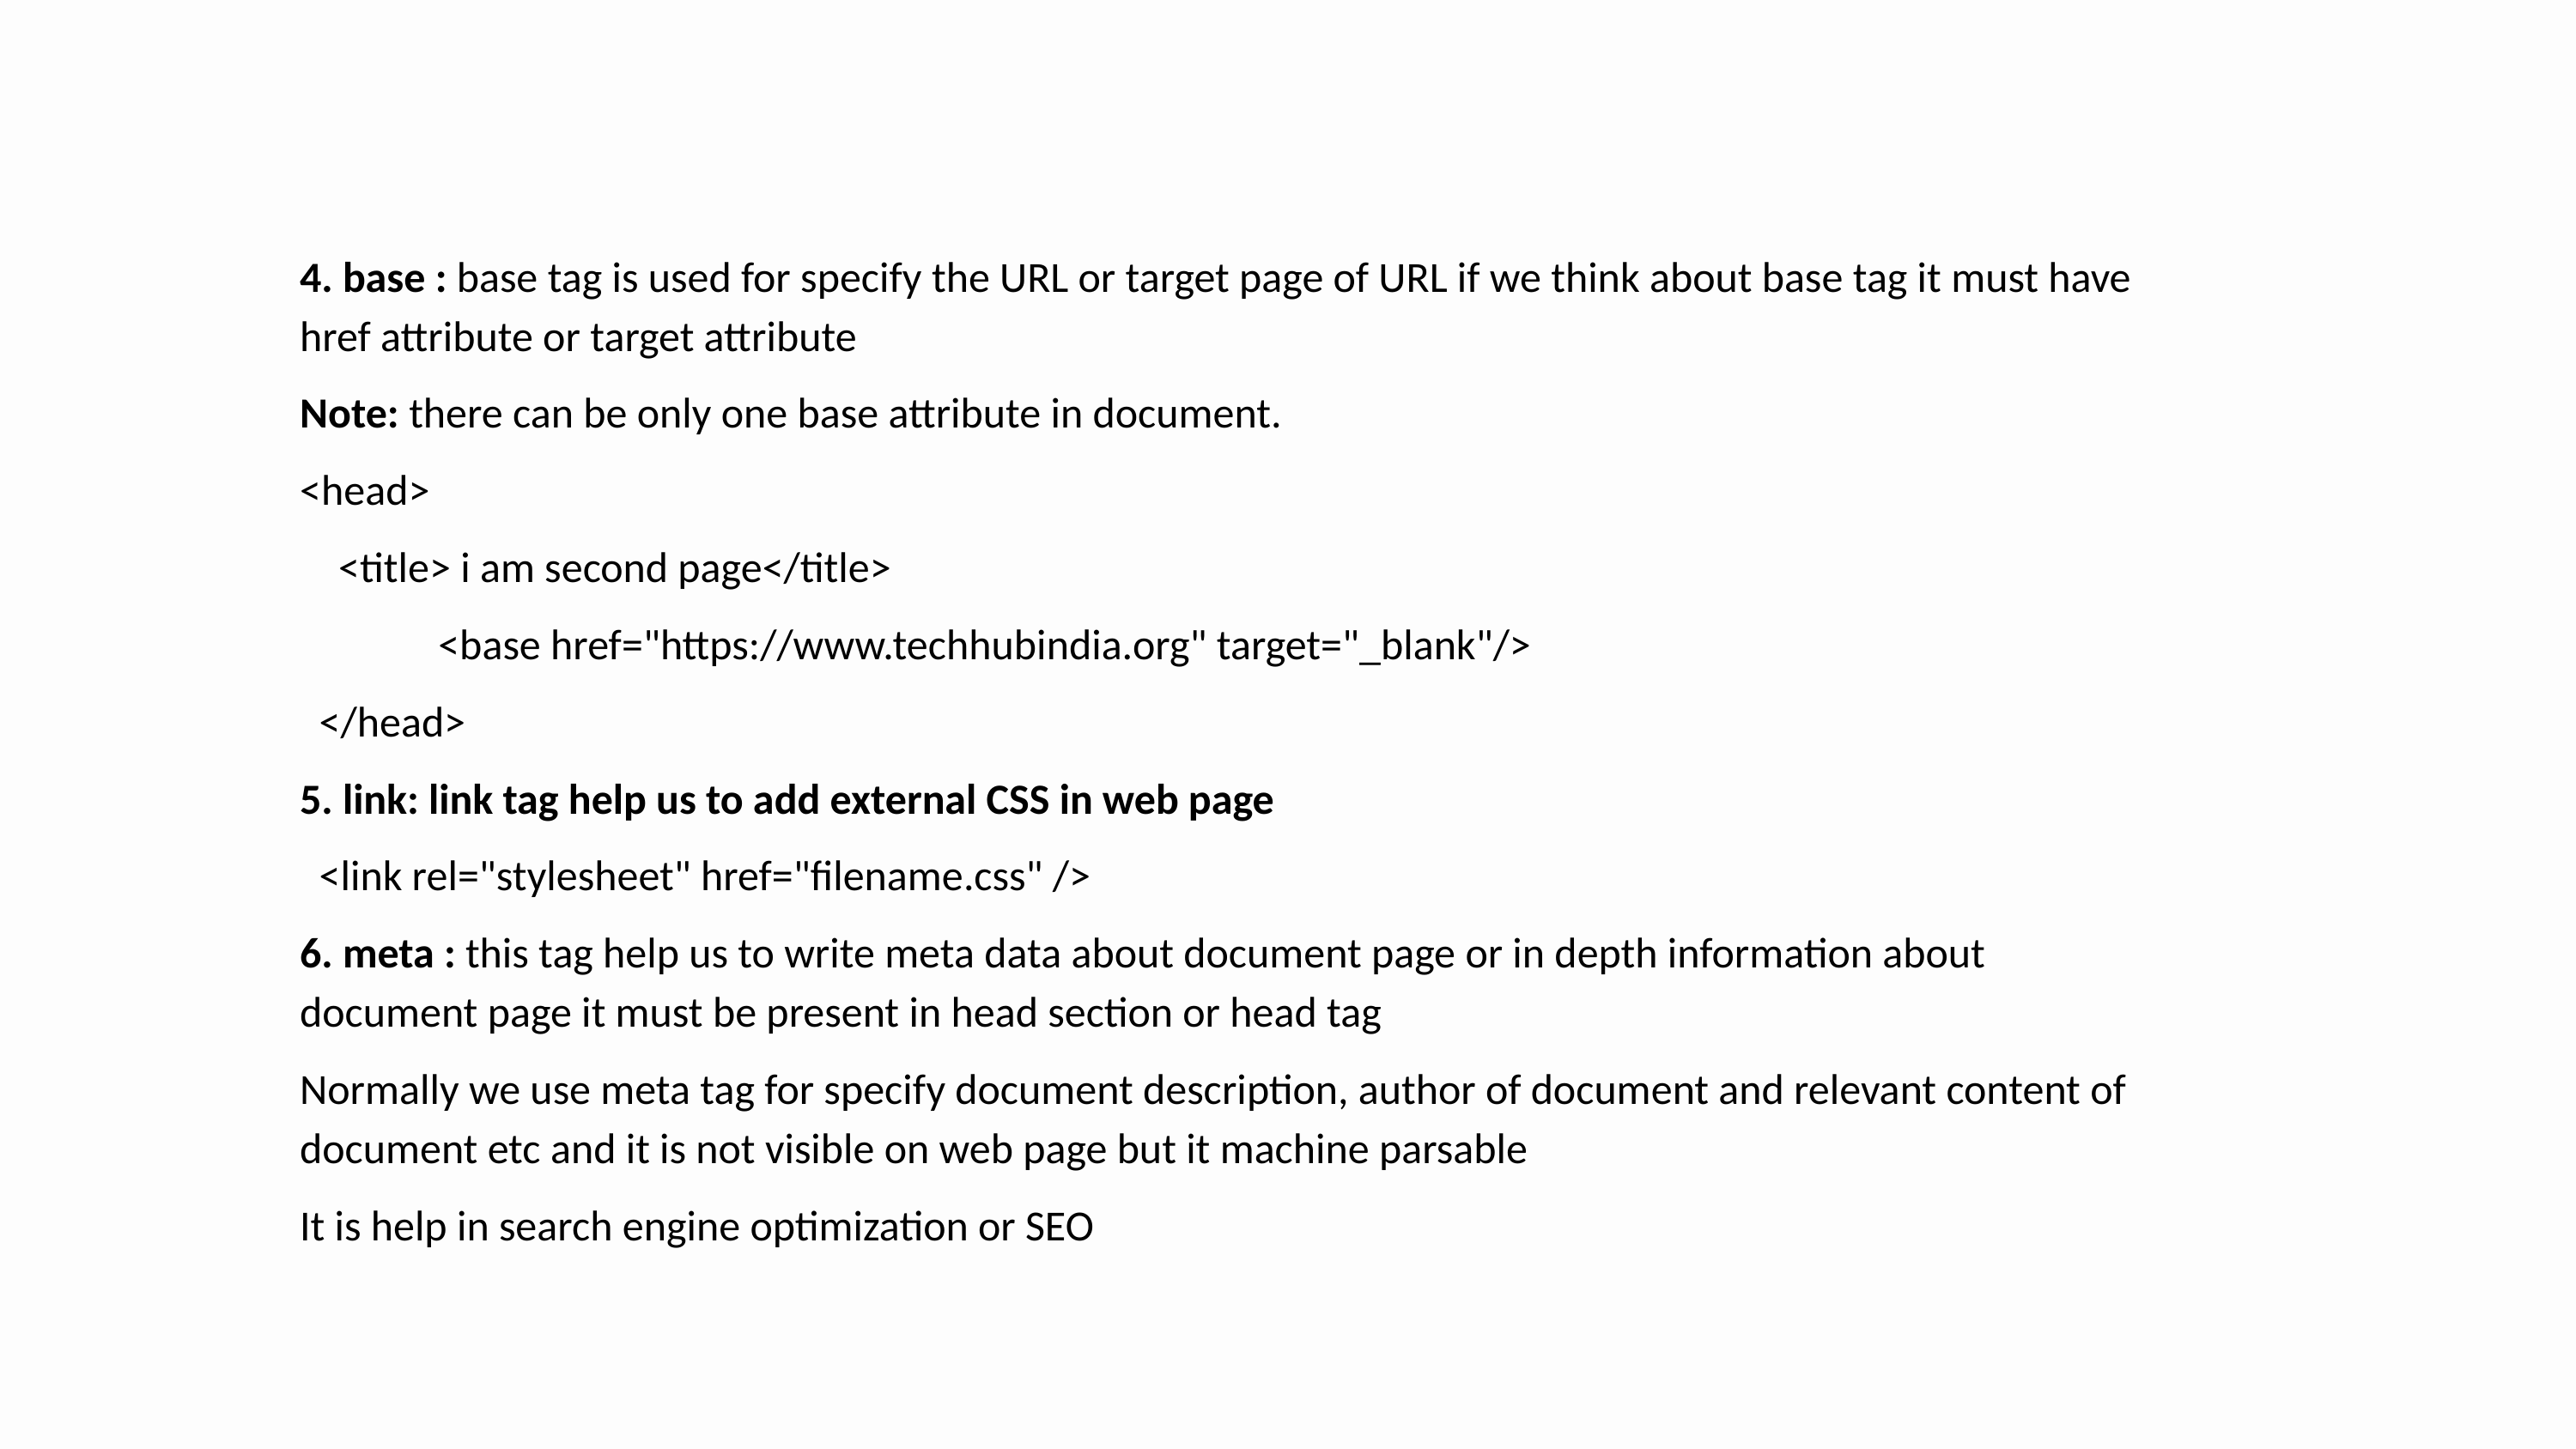

4. base : base tag is used for specify the URL or target page of URL if we think about base tag it must have href attribute or target attribute
Note: there can be only one base attribute in document.
<head>
    <title> i am second page</title>
	 <base href="https://www.techhubindia.org" target="_blank"/>
  </head>
5. link: link tag help us to add external CSS in web page
  <link rel="stylesheet" href="filename.css" />
6. meta : this tag help us to write meta data about document page or in depth information about document page it must be present in head section or head tag
Normally we use meta tag for specify document description, author of document and relevant content of document etc and it is not visible on web page but it machine parsable
It is help in search engine optimization or SEO